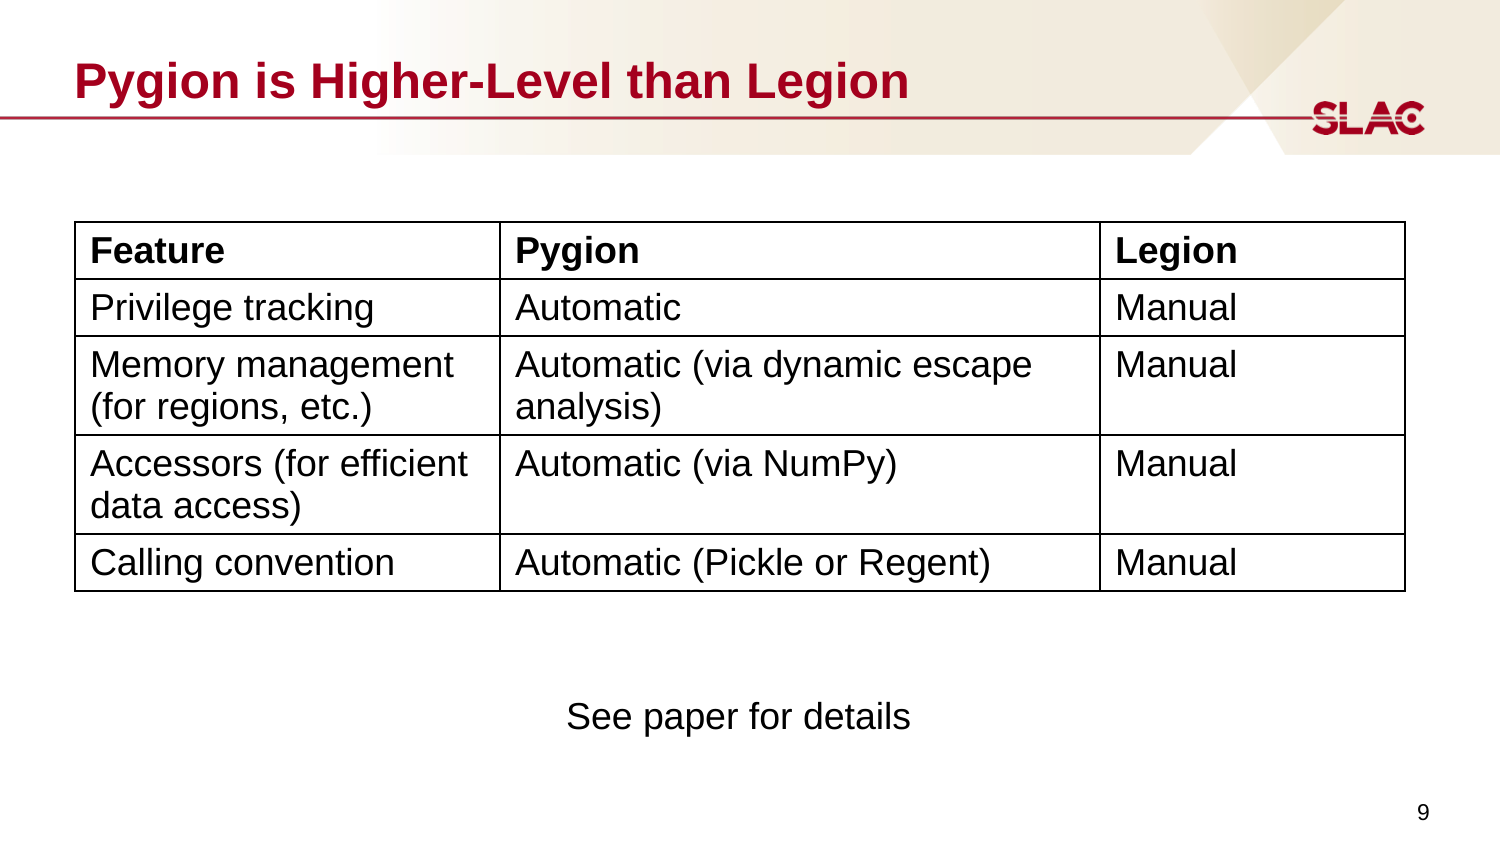

# Pygion is Higher-Level than Legion
| Feature | Pygion | Legion |
| --- | --- | --- |
| Privilege tracking | Automatic | Manual |
| Memory management (for regions, etc.) | Automatic (via dynamic escape analysis) | Manual |
| Accessors (for efficient data access) | Automatic (via NumPy) | Manual |
| Calling convention | Automatic (Pickle or Regent) | Manual |
See paper for details
9